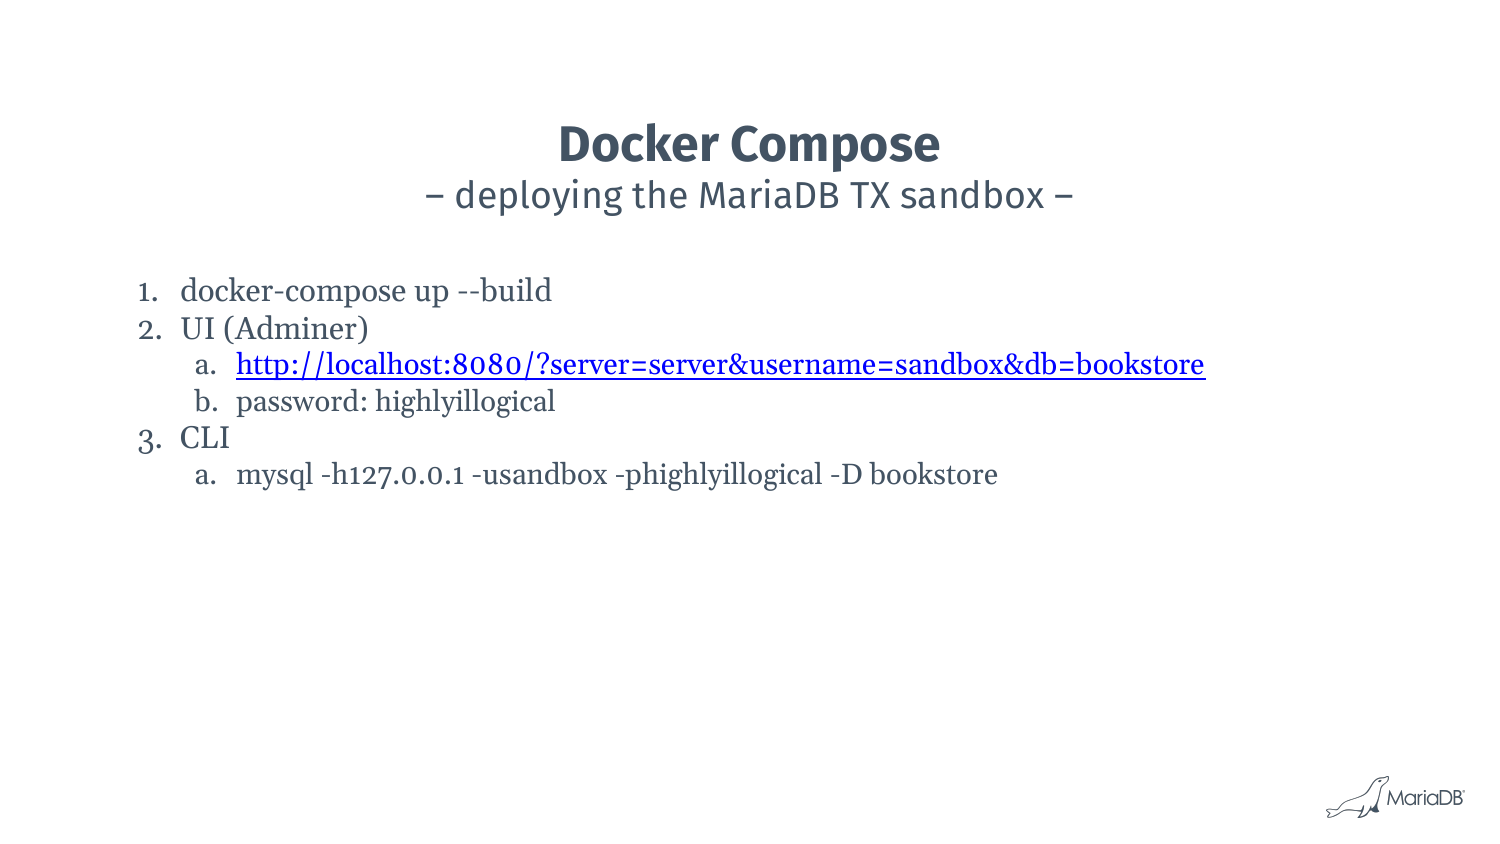

# Docker Compose
– deploying the MariaDB TX sandbox –
docker-compose up --build
UI (Adminer)
http://localhost:8080/?server=server&username=sandbox&db=bookstore
password: highlyillogical
CLI
mysql -h127.0.0.1 -usandbox -phighlyillogical -D bookstore